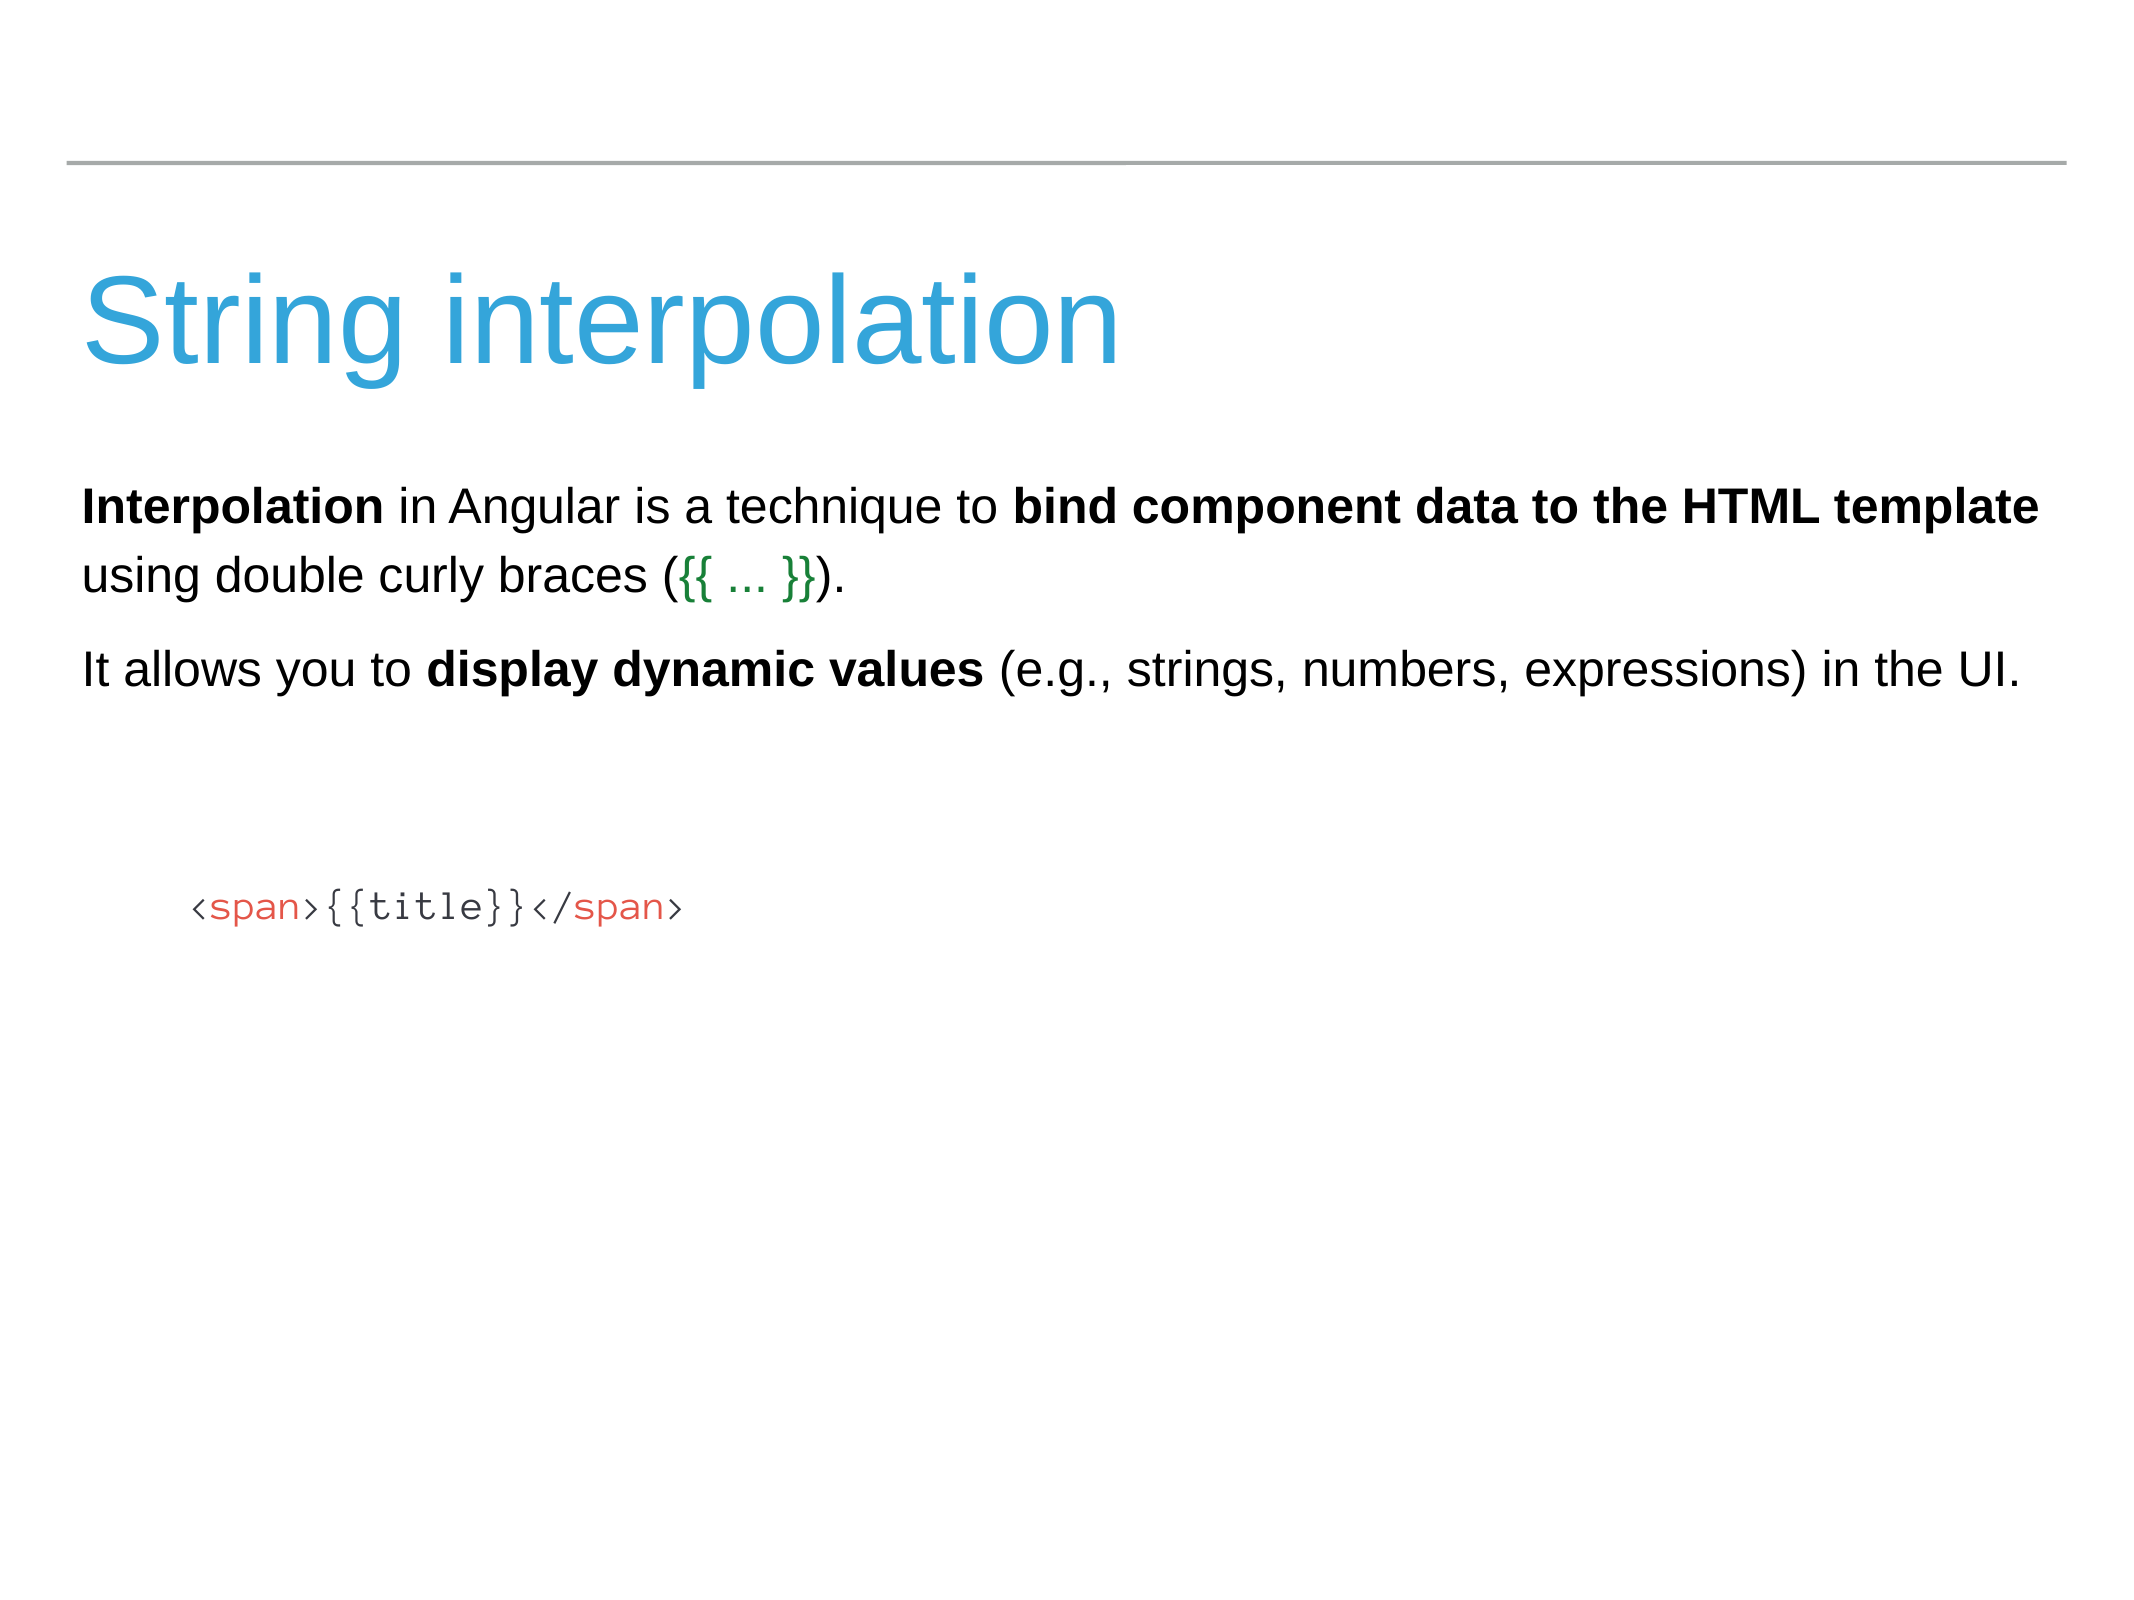

# String interpolation
Interpolation in Angular is a technique to bind component data to the HTML template using double curly braces ({{ ... }}).
It allows you to display dynamic values (e.g., strings, numbers, expressions) in the UI.

<span>{{title}}</span>